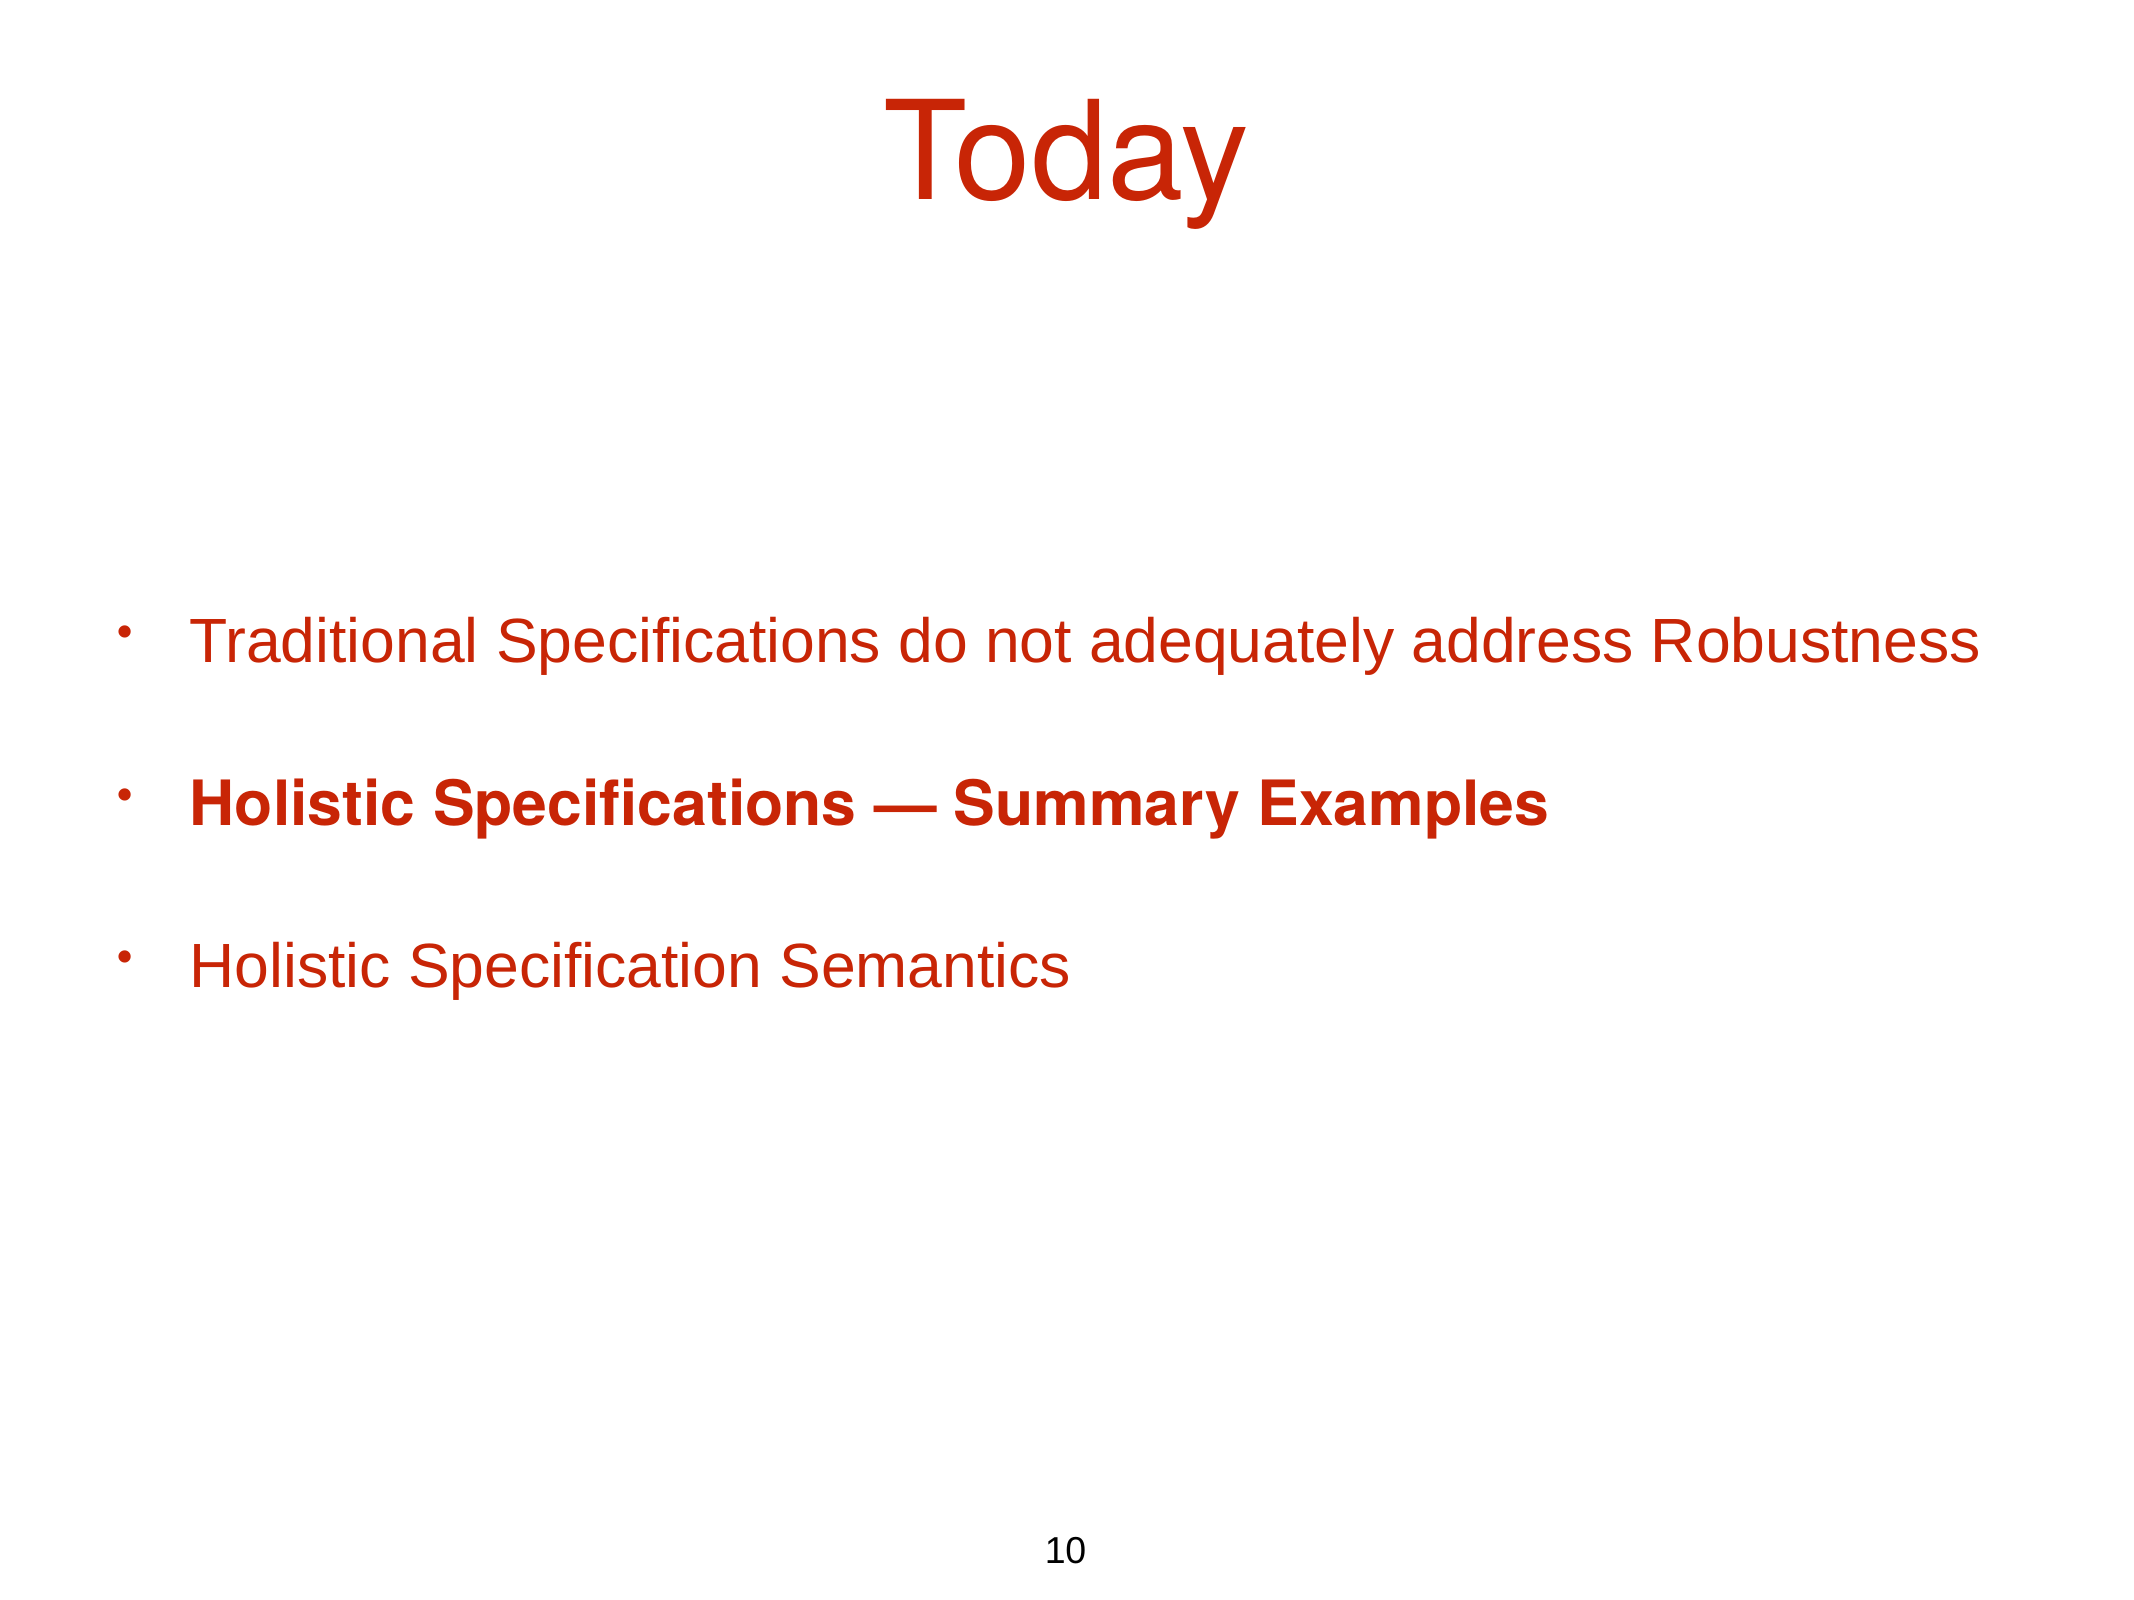

Today
#
Traditional Specifications do not adequately address Robustness
Holistic Specifications — Summary Examples
Holistic Specification Semantics
10